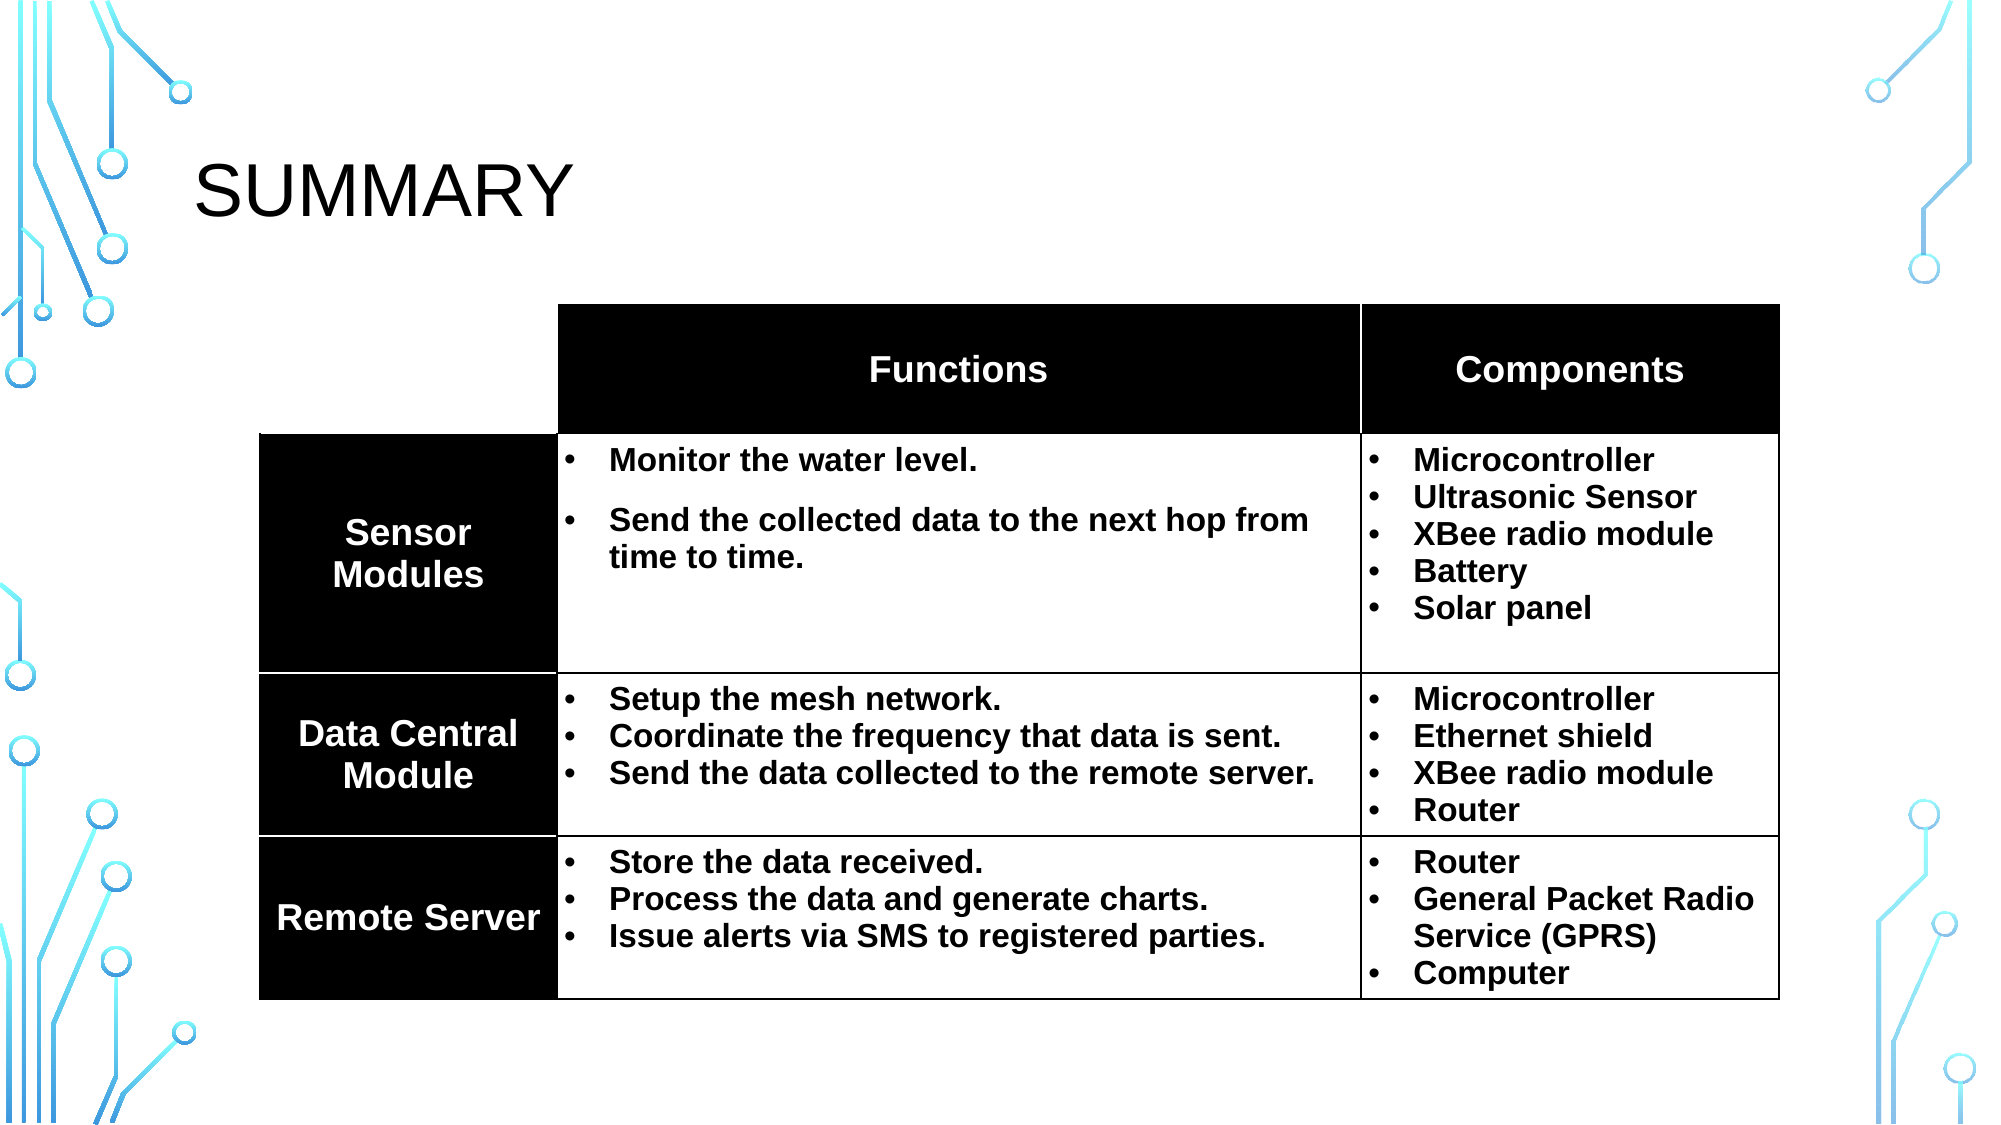

# Summary
|  | Functions | Components |
| --- | --- | --- |
| Sensor Modules | Monitor the water level. Send the collected data to the next hop from time to time. | Microcontroller Ultrasonic Sensor XBee radio module Battery Solar panel |
| Data Central Module | Setup the mesh network. Coordinate the frequency that data is sent. Send the data collected to the remote server. | Microcontroller Ethernet shield XBee radio module Router |
| Remote Server | Store the data received. Process the data and generate charts. Issue alerts via SMS to registered parties. | Router General Packet Radio Service (GPRS) Computer |